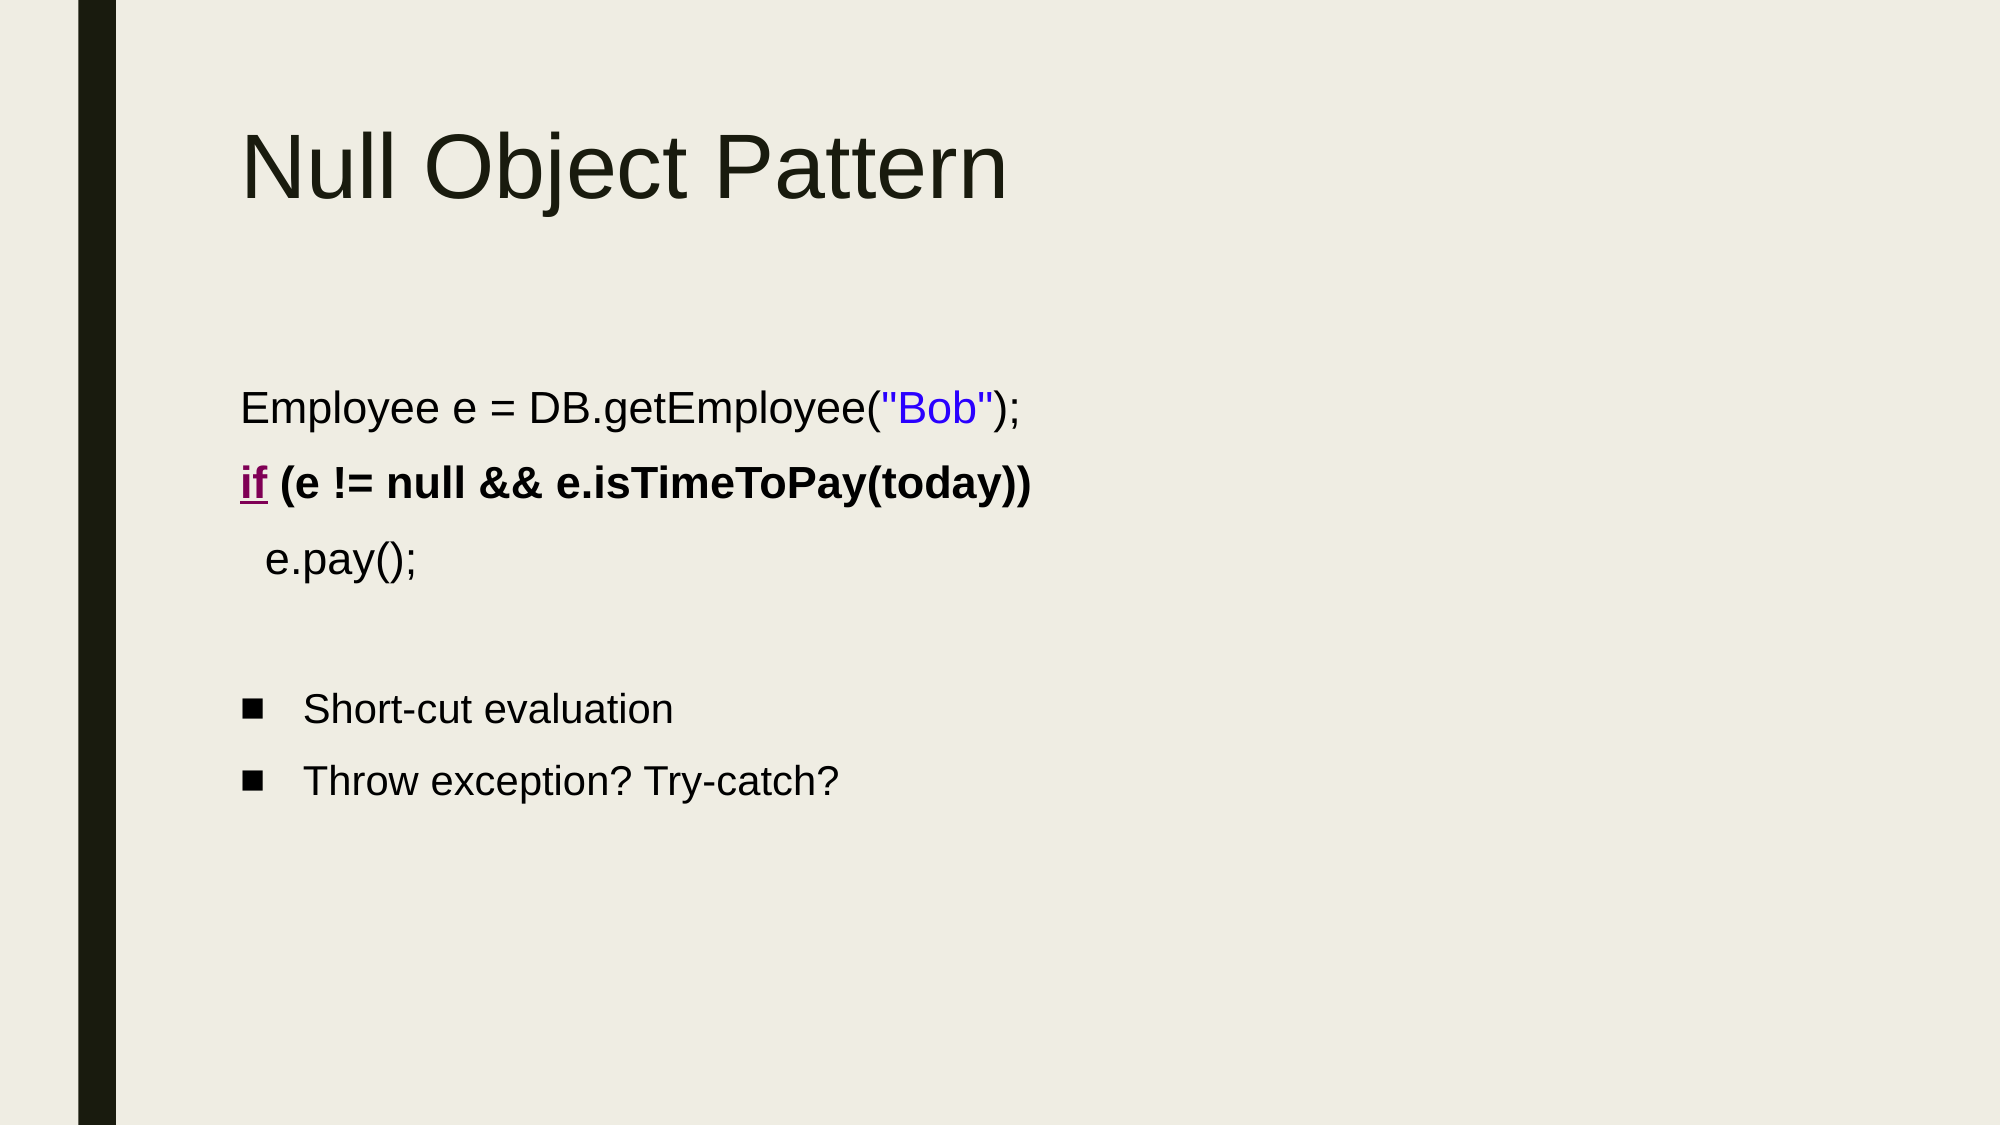

# Null Object Pattern
Employee e = DB.getEmployee("Bob");
if (e != null && e.isTimeToPay(today))
  e.pay();

Short-cut evaluation
Throw exception? Try-catch?